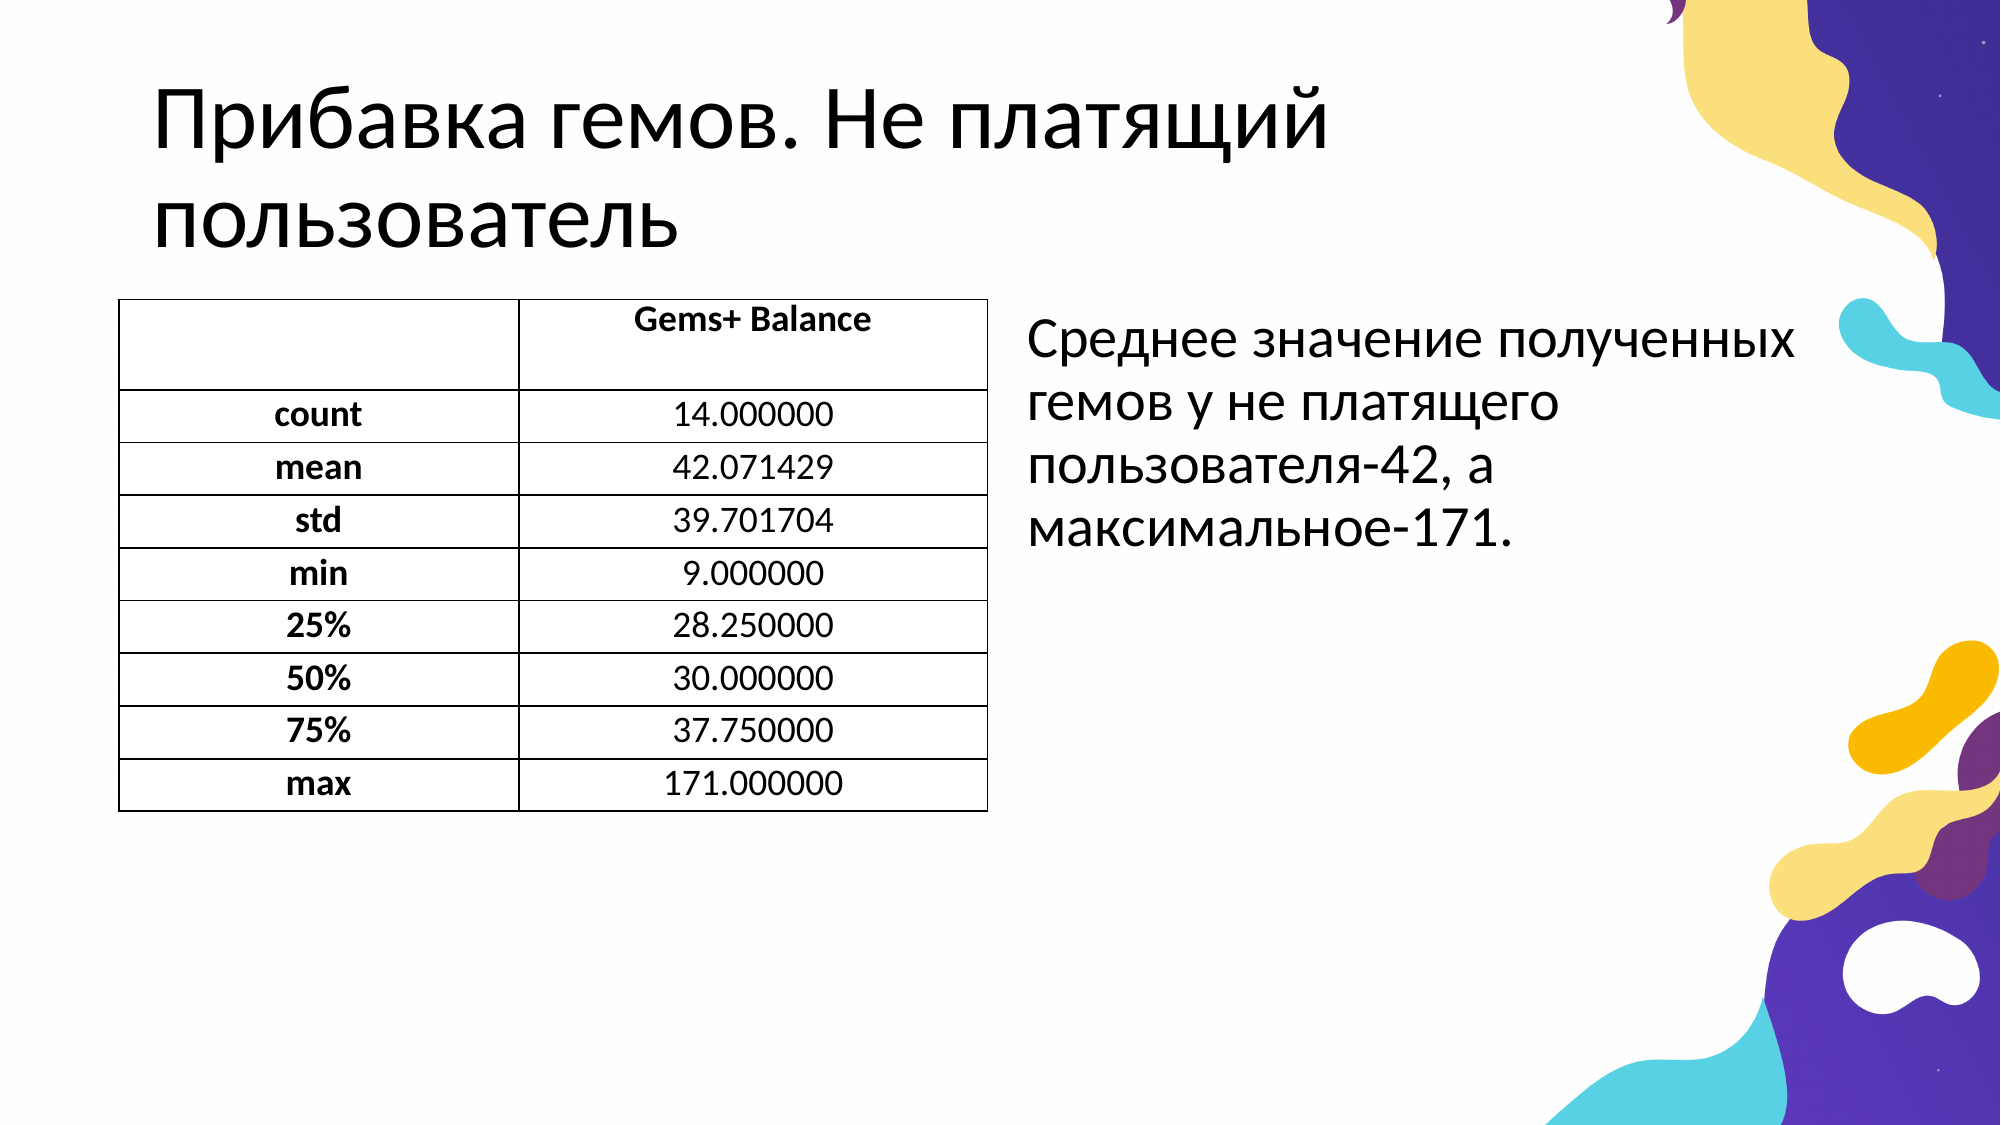

# Прибавка гемов. Не платящий пользователь
Среднее значение полученных гемов у не платящего пользователя-42, а максимальное-171.
|  | Gems+ Balance |
| --- | --- |
| count | 14.000000 |
| mean | 42.071429 |
| std | 39.701704 |
| min | 9.000000 |
| 25% | 28.250000 |
| 50% | 30.000000 |
| 75% | 37.750000 |
| max | 171.000000 |